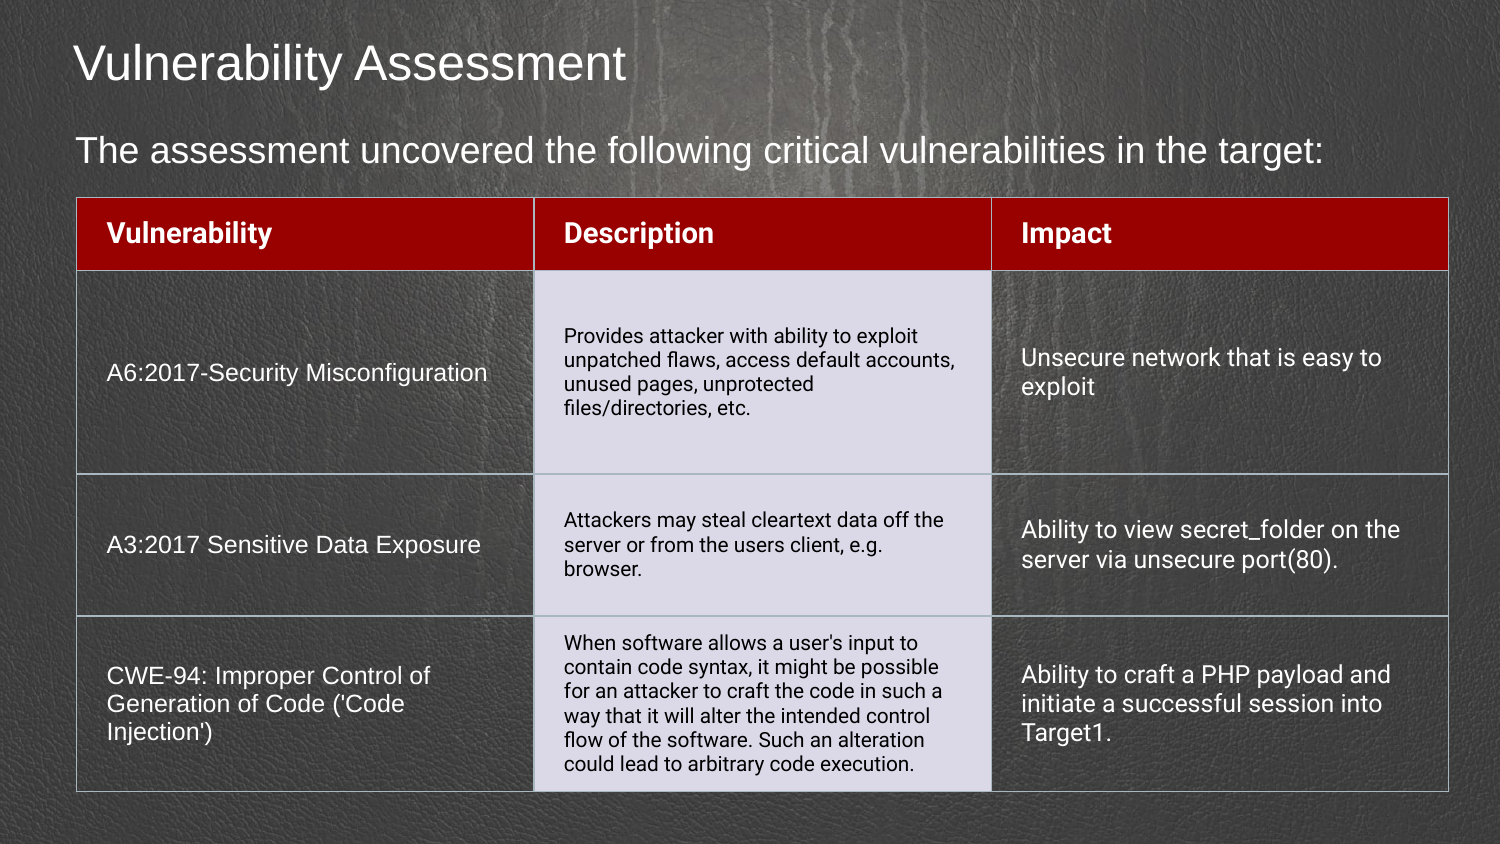

# Vulnerability Assessment
The assessment uncovered the following critical vulnerabilities in the target:
| Vulnerability | Description | Impact |
| --- | --- | --- |
| A6:2017-Security Misconfiguration | Provides attacker with ability to exploit unpatched flaws, access default accounts, unused pages, unprotected files/directories, etc. | Unsecure network that is easy to exploit |
| A3:2017 Sensitive Data Exposure | Attackers may steal cleartext data off the server or from the users client, e.g. browser. | Ability to view secret\_folder on the server via unsecure port(80). |
| CWE-94: Improper Control of Generation of Code ('Code Injection') | When software allows a user's input to contain code syntax, it might be possible for an attacker to craft the code in such a way that it will alter the intended control flow of the software. Such an alteration could lead to arbitrary code execution. | Ability to craft a PHP payload and initiate a successful session into Target1. |